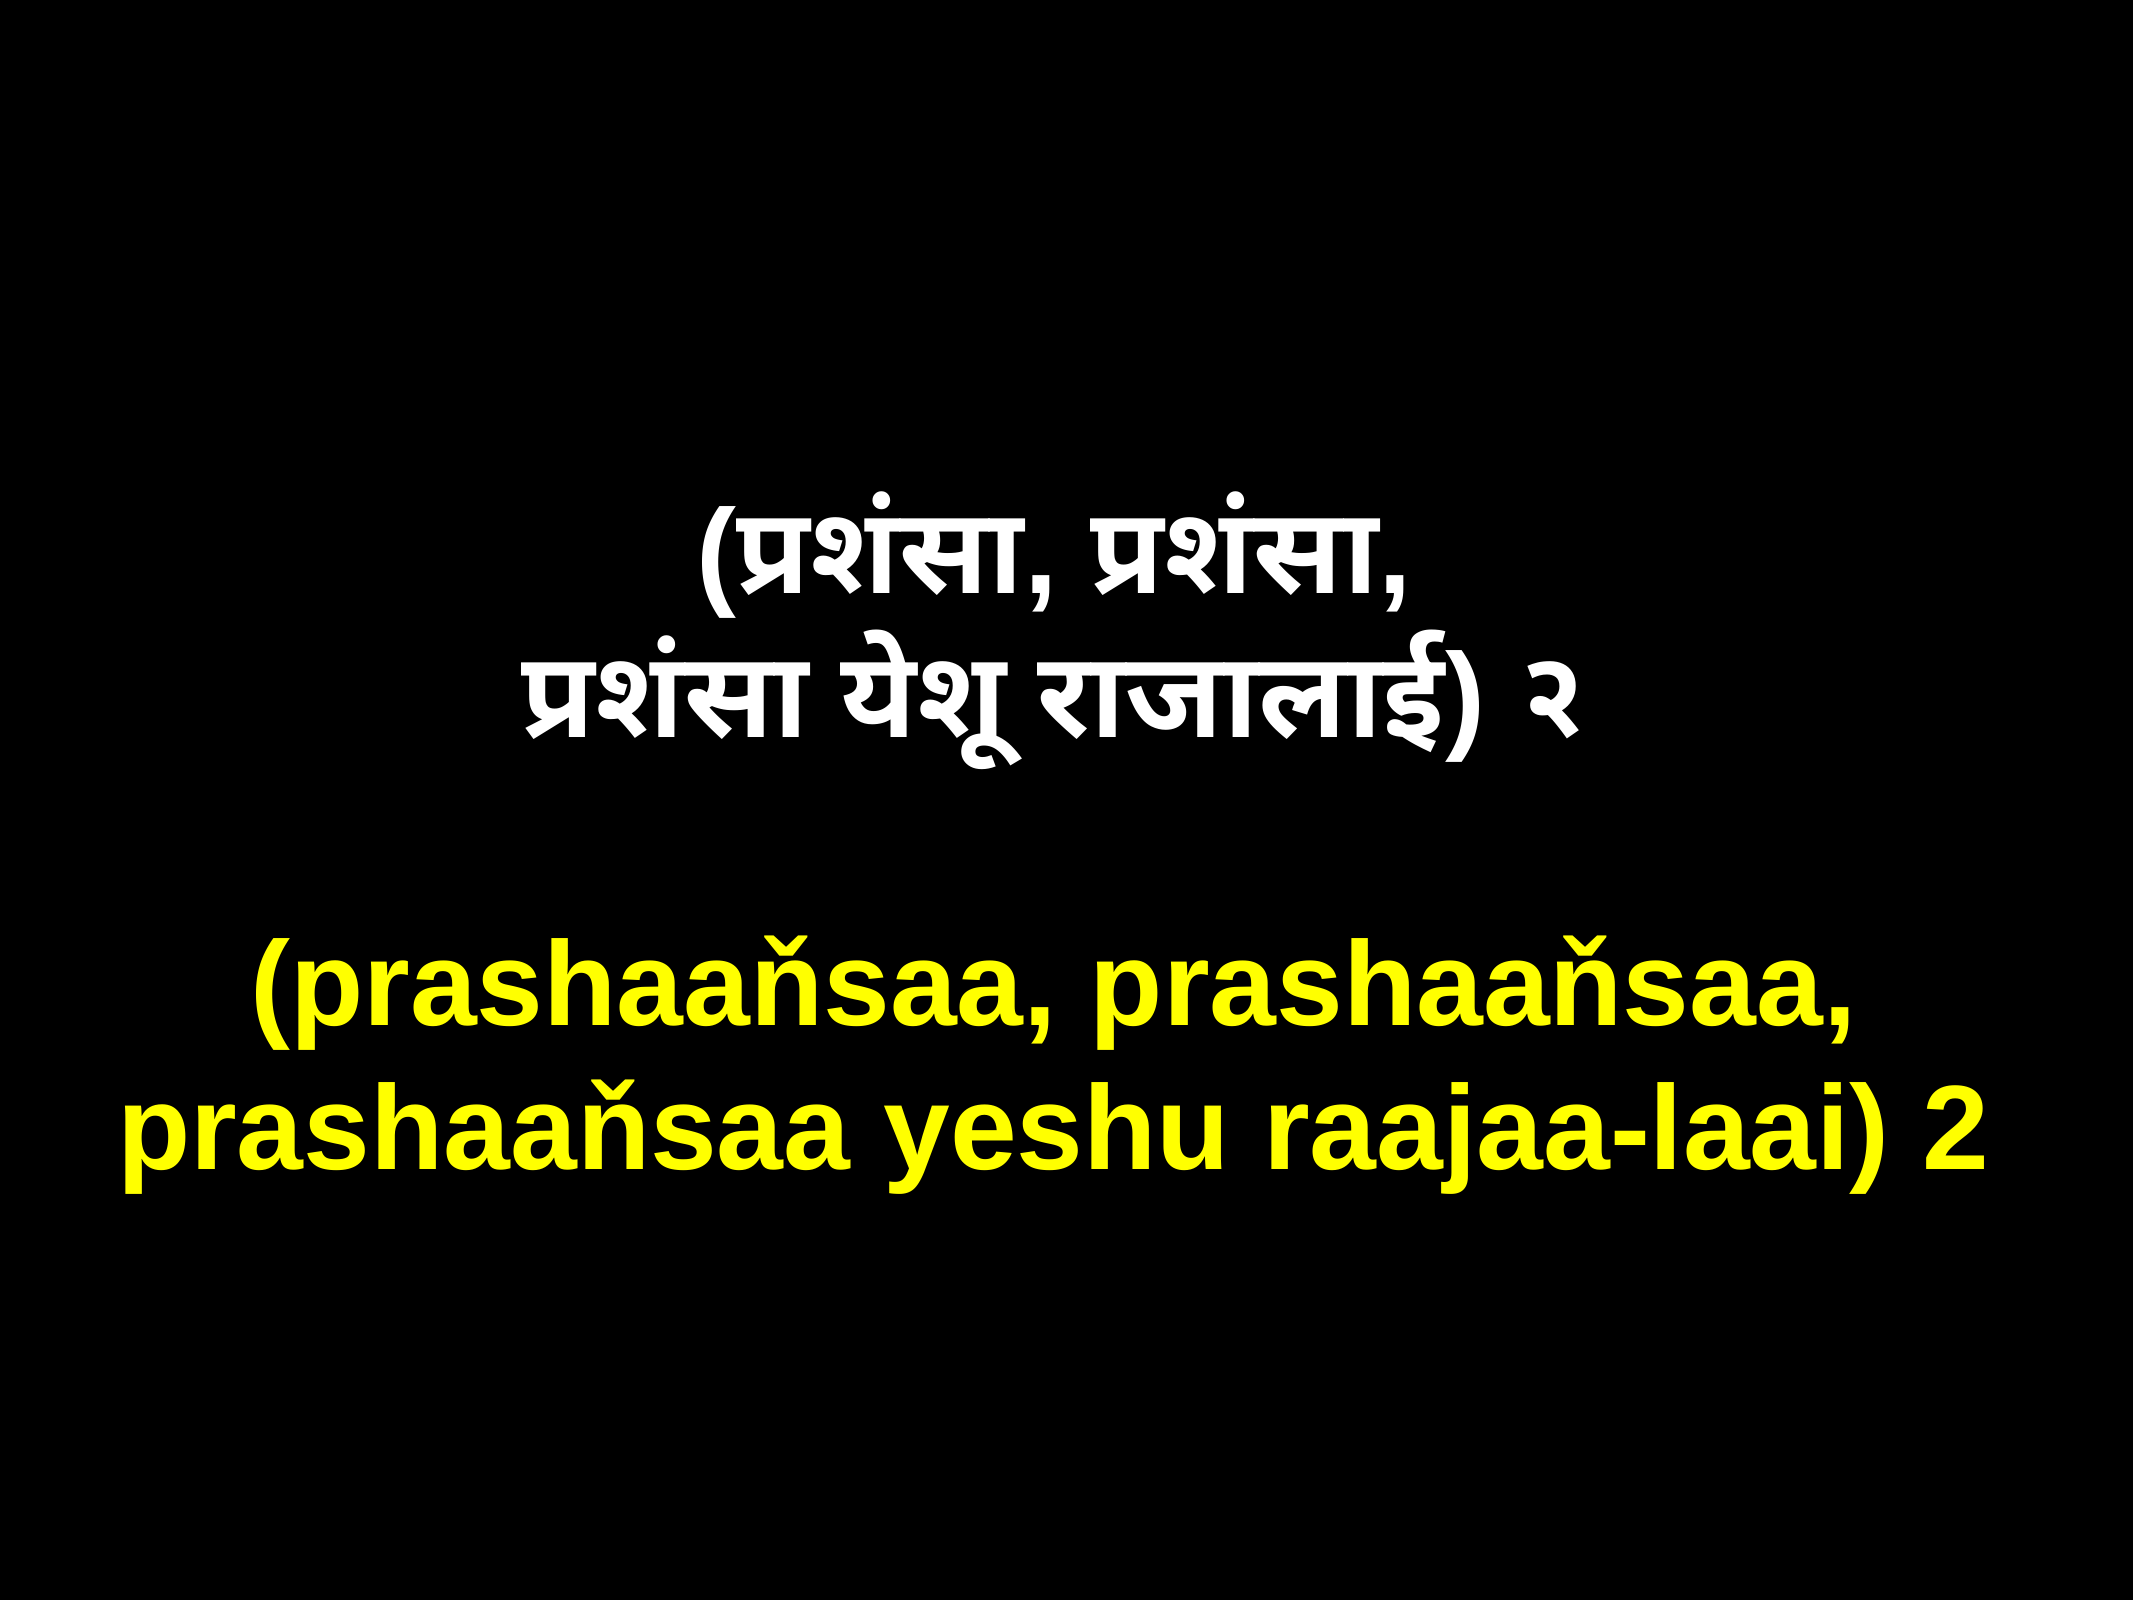

Chorus:
(प्रशंसा, प्रशंसा,
प्रशंसा येशू राजालाई) २

(prashaaňsaa, prashaaňsaa,
prashaaňsaa yeshu raajaa-laai) 2